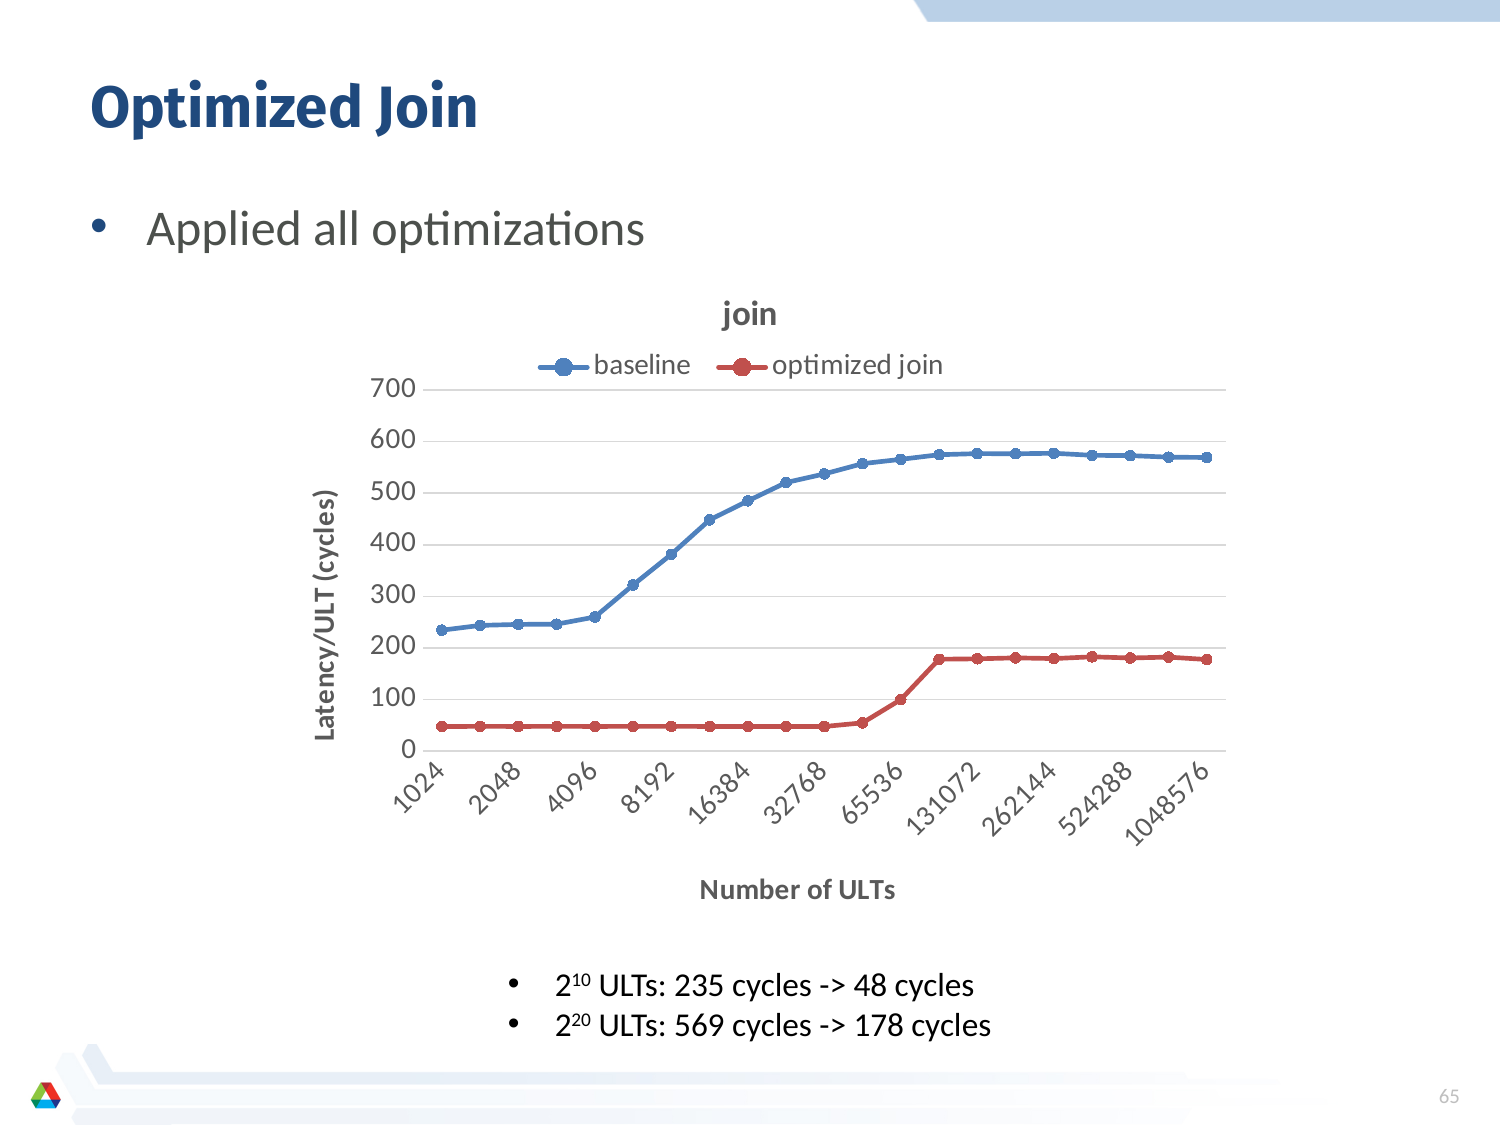

# Optimized Join
Applied all optimizations

### Chart: join

| Category | baseline | optimized join |
|---|---|---|
| 1024.0 | 234.5 | 47.86 |
| 1536.0 | 243.78 | 48.07 |
| 2048.0 | 245.72 | 47.98 |
| 3072.0 | 246.18 | 48.1 |
| 4096.0 | 260.01 | 48.04 |
| 6144.0 | 322.25 | 48.1 |
| 8192.0 | 381.81 | 48.1 |
| 12288.0 | 448.42 | 48.05 |
| 16384.0 | 485.19 | 47.8 |
| 24576.0 | 520.73 | 47.81 |
| 32768.0 | 537.48 | 47.84 |
| 49152.0 | 557.3399999999996 | 54.98 |
| 65536.0 | 565.69 | 100.11 |
| 98304.0 | 574.59 | 178.25 |
| 131072.0 | 576.76 | 179.07 |
| 196608.0 | 576.5 | 180.92 |
| 262144.0 | 577.53 | 179.53 |
| 393216.0 | 573.51 | 182.97 |
| 524288.0 | 572.92 | 180.62 |
| 786432.0 | 569.9299999999995 | 182.38 |
| 1.048576E6 | 569.29 | 177.61 |
210 ULTs: 235 cycles -> 48 cycles
220 ULTs: 569 cycles -> 178 cycles
65